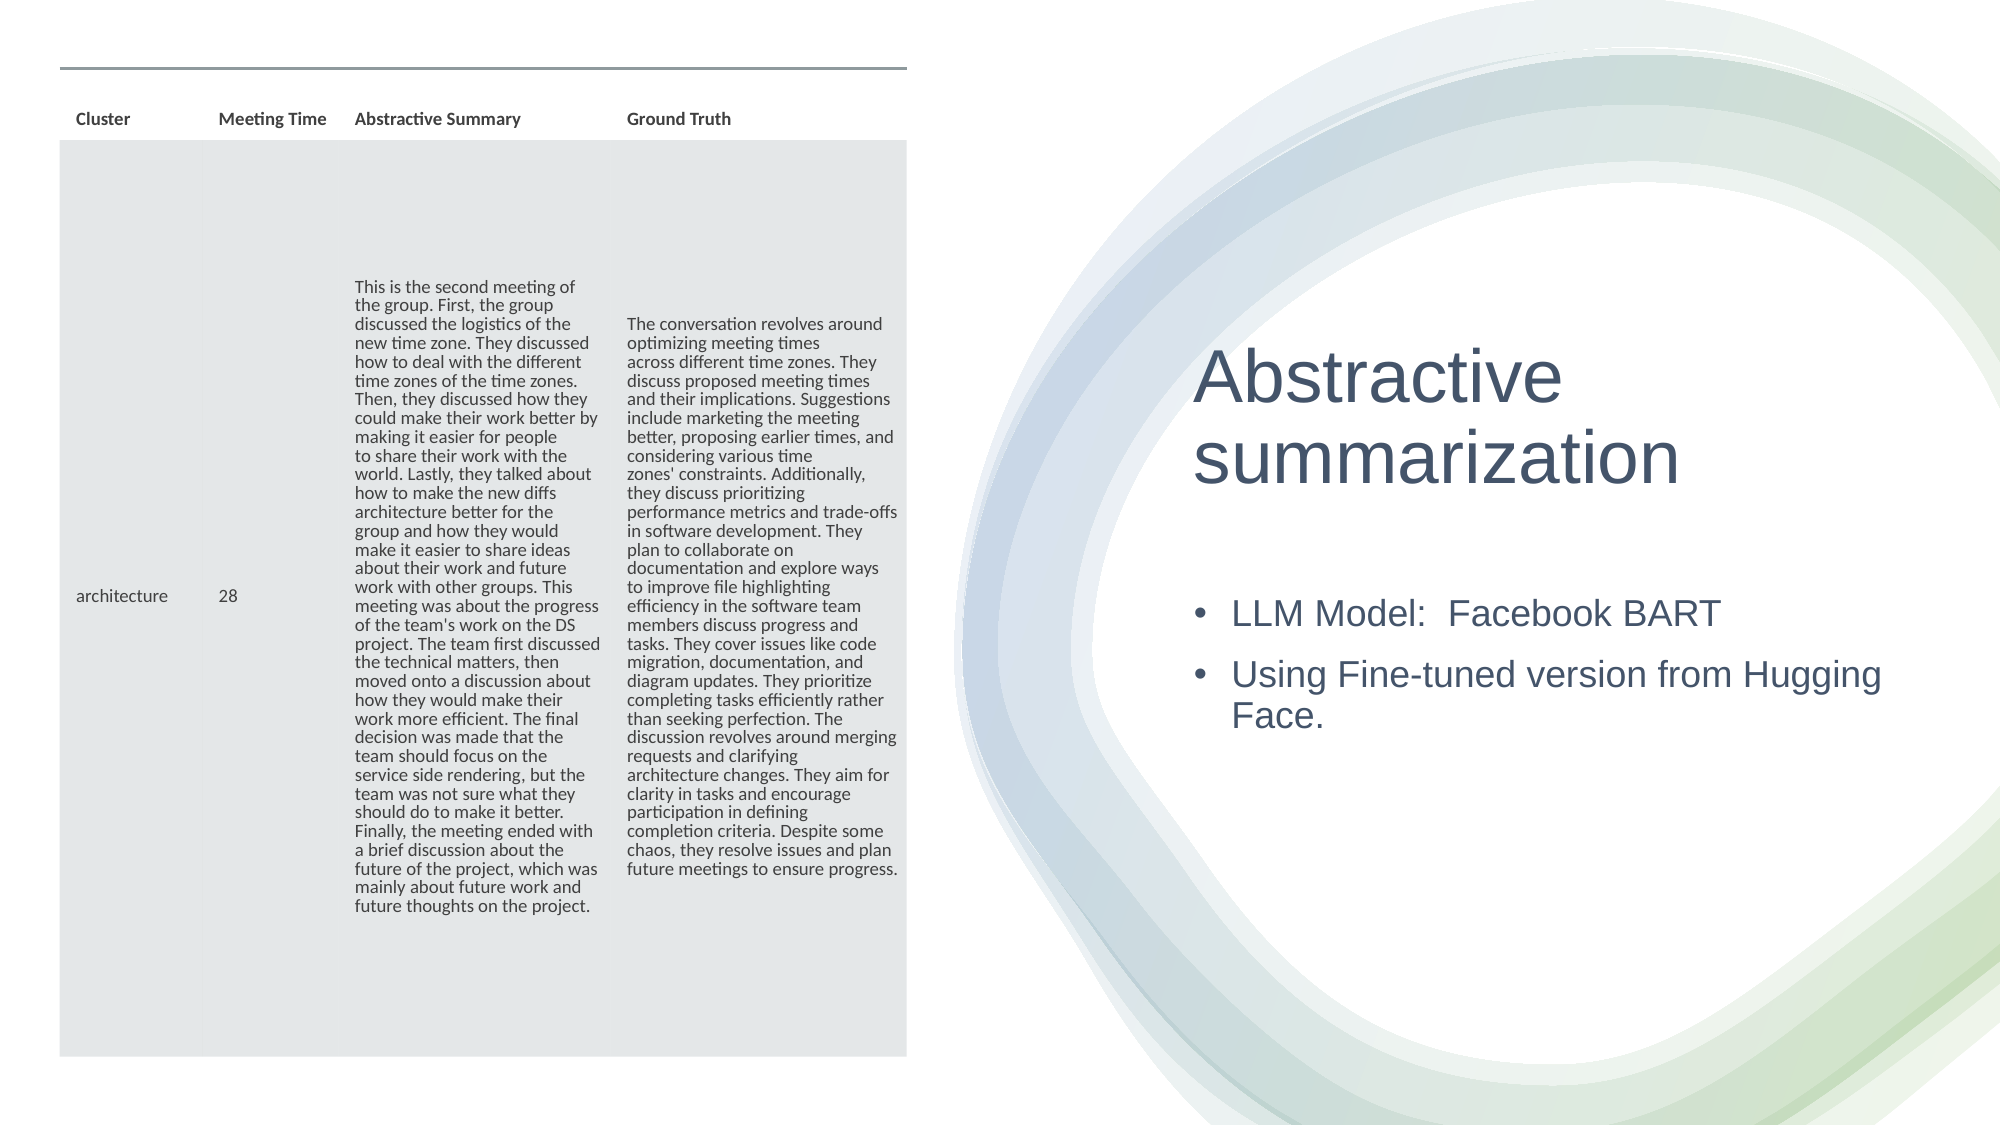

| Cluster | Meeting Time | Abstractive Summary | Ground Truth |
| --- | --- | --- | --- |
| architecture | 28 | This is the second meeting of the group. First, the group discussed the logistics of the new time zone. They discussed how to deal with the different time zones of the time zones. Then, they discussed how they could make their work better by making it easier for people to share their work with the world. Lastly, they talked about how to make the new diffs architecture better for the group and how they would make it easier to share ideas about their work and future work with other groups. This meeting was about the progress of the team's work on the DS project. The team first discussed the technical matters, then moved onto a discussion about how they would make their work more efficient. The final decision was made that the team should focus on the service side rendering, but the team was not sure what they should do to make it better. Finally, the meeting ended with a brief discussion about the future of the project, which was mainly about future work and future thoughts on the project. | The conversation revolves around optimizing meeting times across different time zones. They discuss proposed meeting times and their implications. Suggestions include marketing the meeting better, proposing earlier times, and considering various time zones' constraints. Additionally, they discuss prioritizing performance metrics and trade-offs in software development. They plan to collaborate on documentation and explore ways to improve file highlighting efficiency in the software team members discuss progress and tasks. They cover issues like code migration, documentation, and diagram updates. They prioritize completing tasks efficiently rather than seeking perfection. The discussion revolves around merging requests and clarifying architecture changes. They aim for clarity in tasks and encourage participation in defining completion criteria. Despite some chaos, they resolve issues and plan future meetings to ensure progress. |
# Abstractive summarization
LLM Model:  Facebook BART
Using Fine-tuned version from Hugging Face.
6